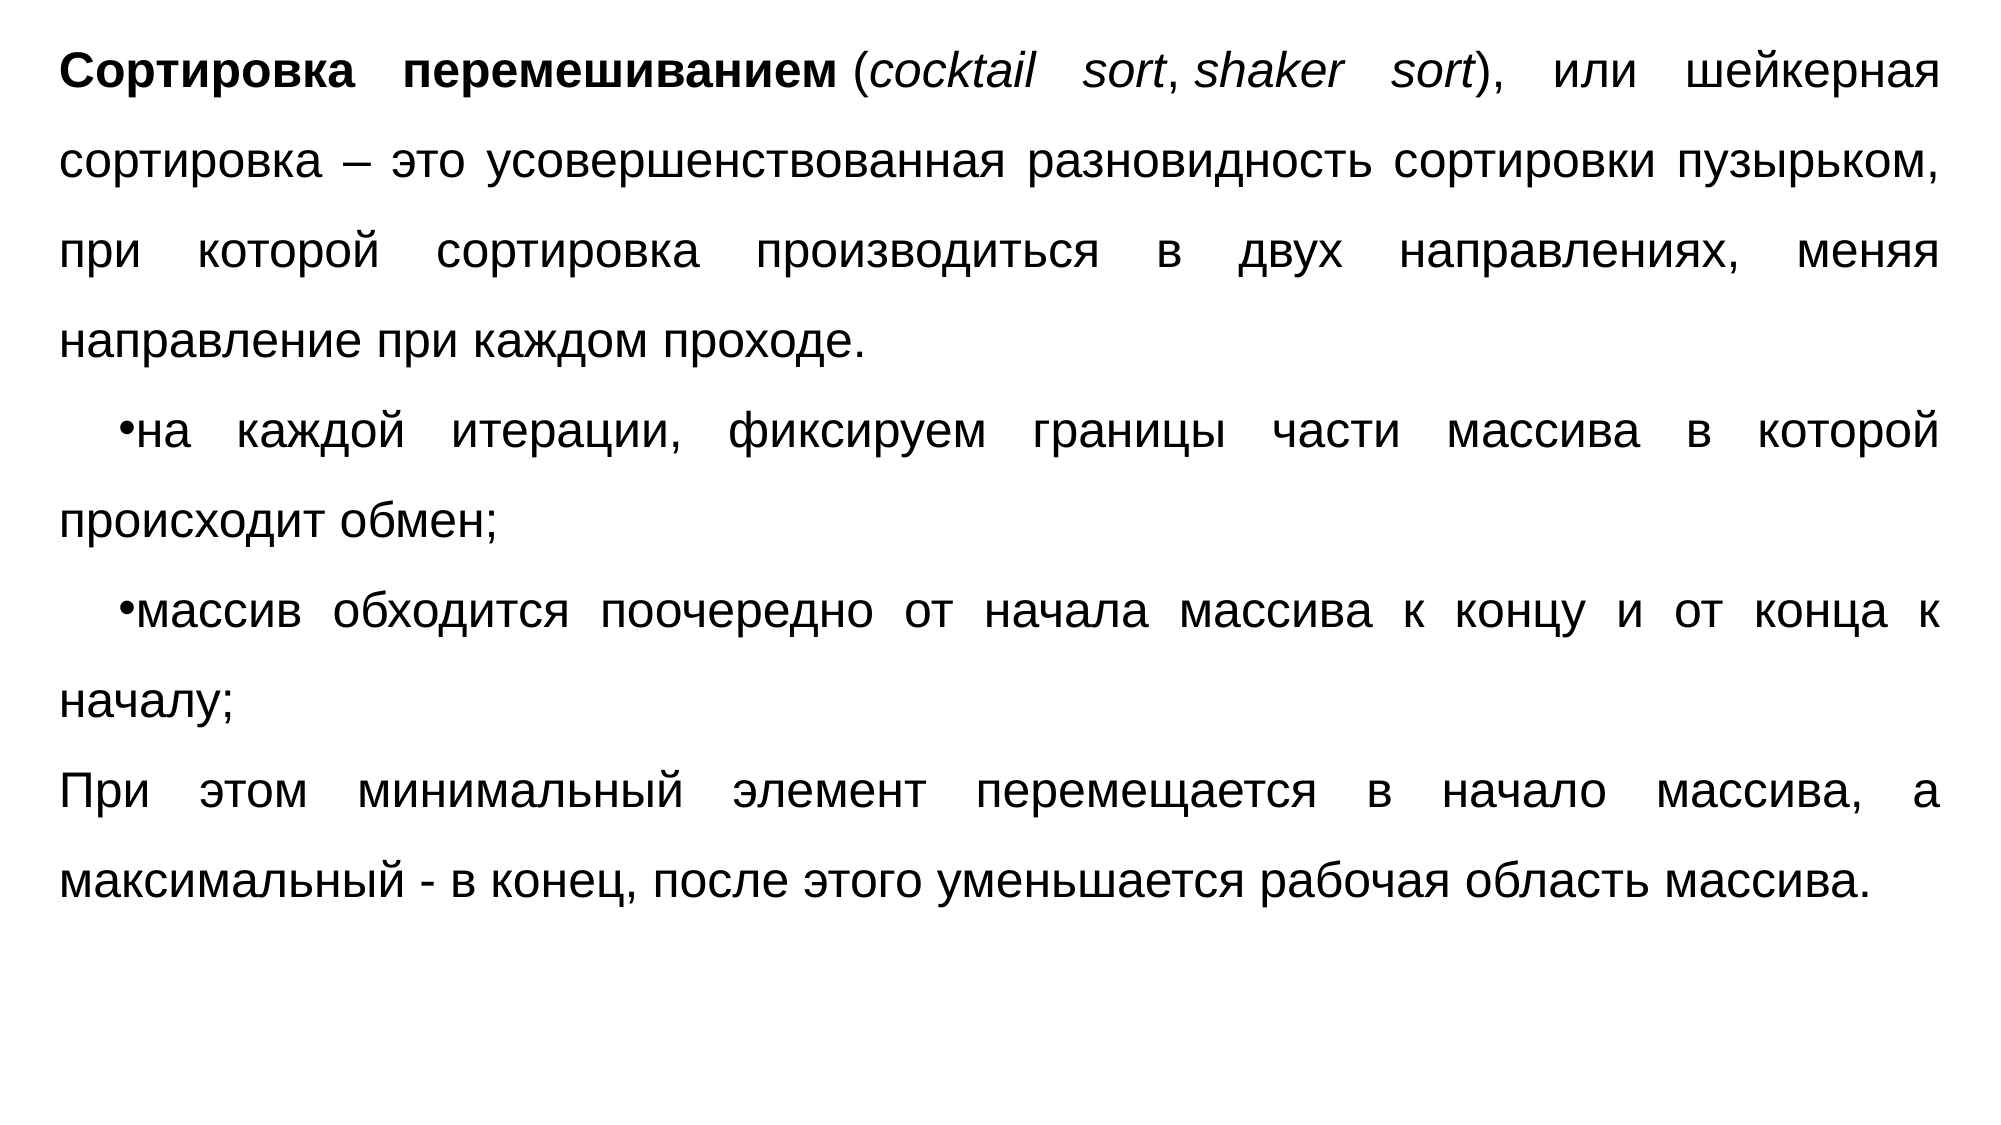

Сортировка перемешиванием (cocktail sort, shaker sort), или шейкерная сортировка – это усовершенствованная разновидность сортировки пузырьком, при которой сортировка производиться в двух направлениях, меняя направление при каждом проходе.
на каждой итерации, фиксируем границы части массива в которой происходит обмен;
массив обходится поочередно от начала массива к концу и от конца к началу;
При этом минимальный элемент перемещается в начало массива, а максимальный - в конец, после этого уменьшается рабочая область массива.